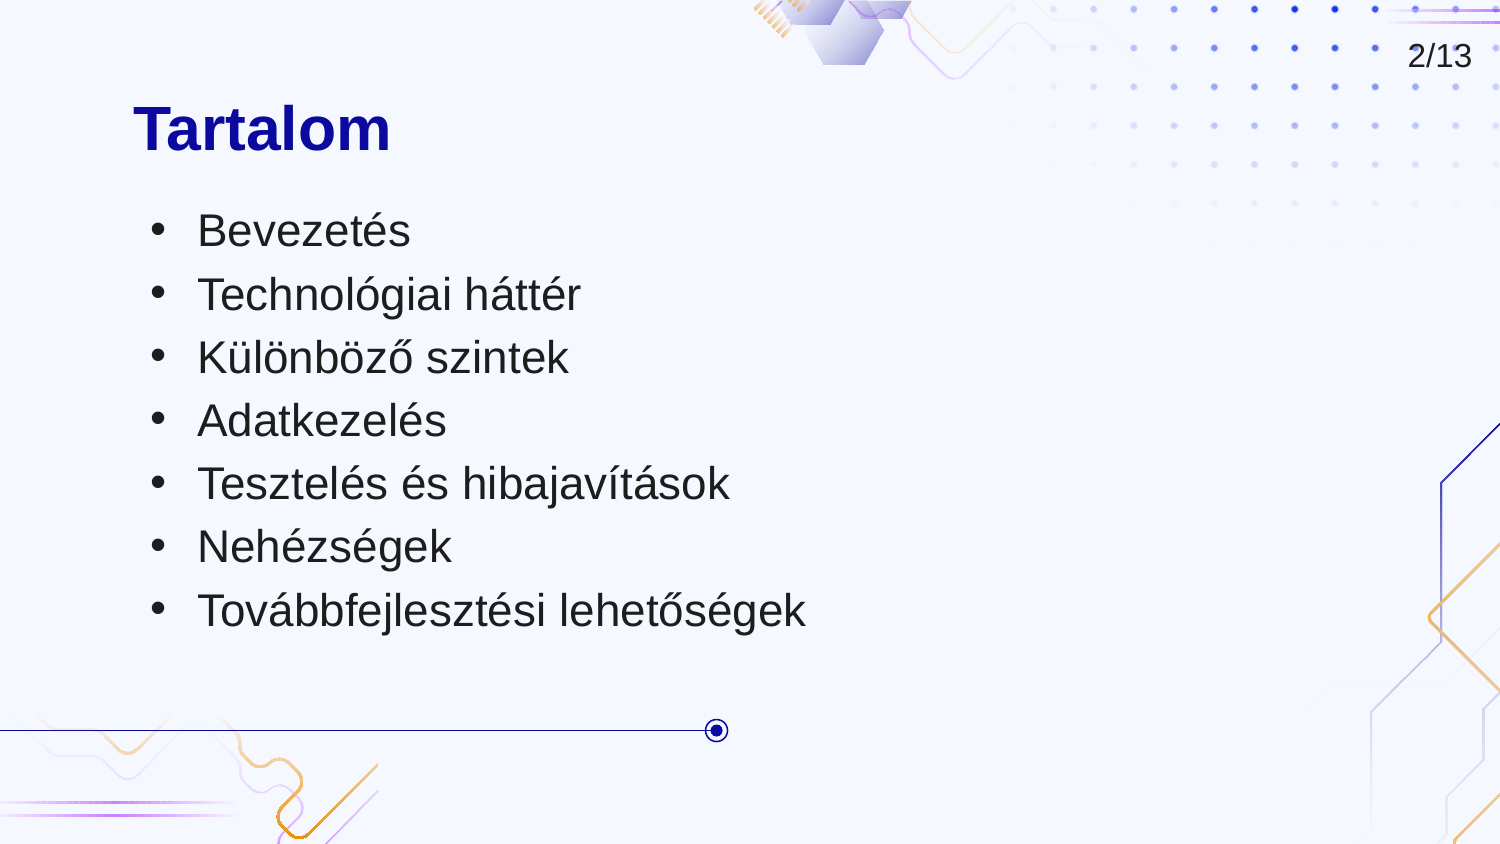

2/13
# Tartalom
Bevezetés
Technológiai háttér
Különböző szintek
Adatkezelés
Tesztelés és hibajavítások
Nehézségek
Továbbfejlesztési lehetőségek